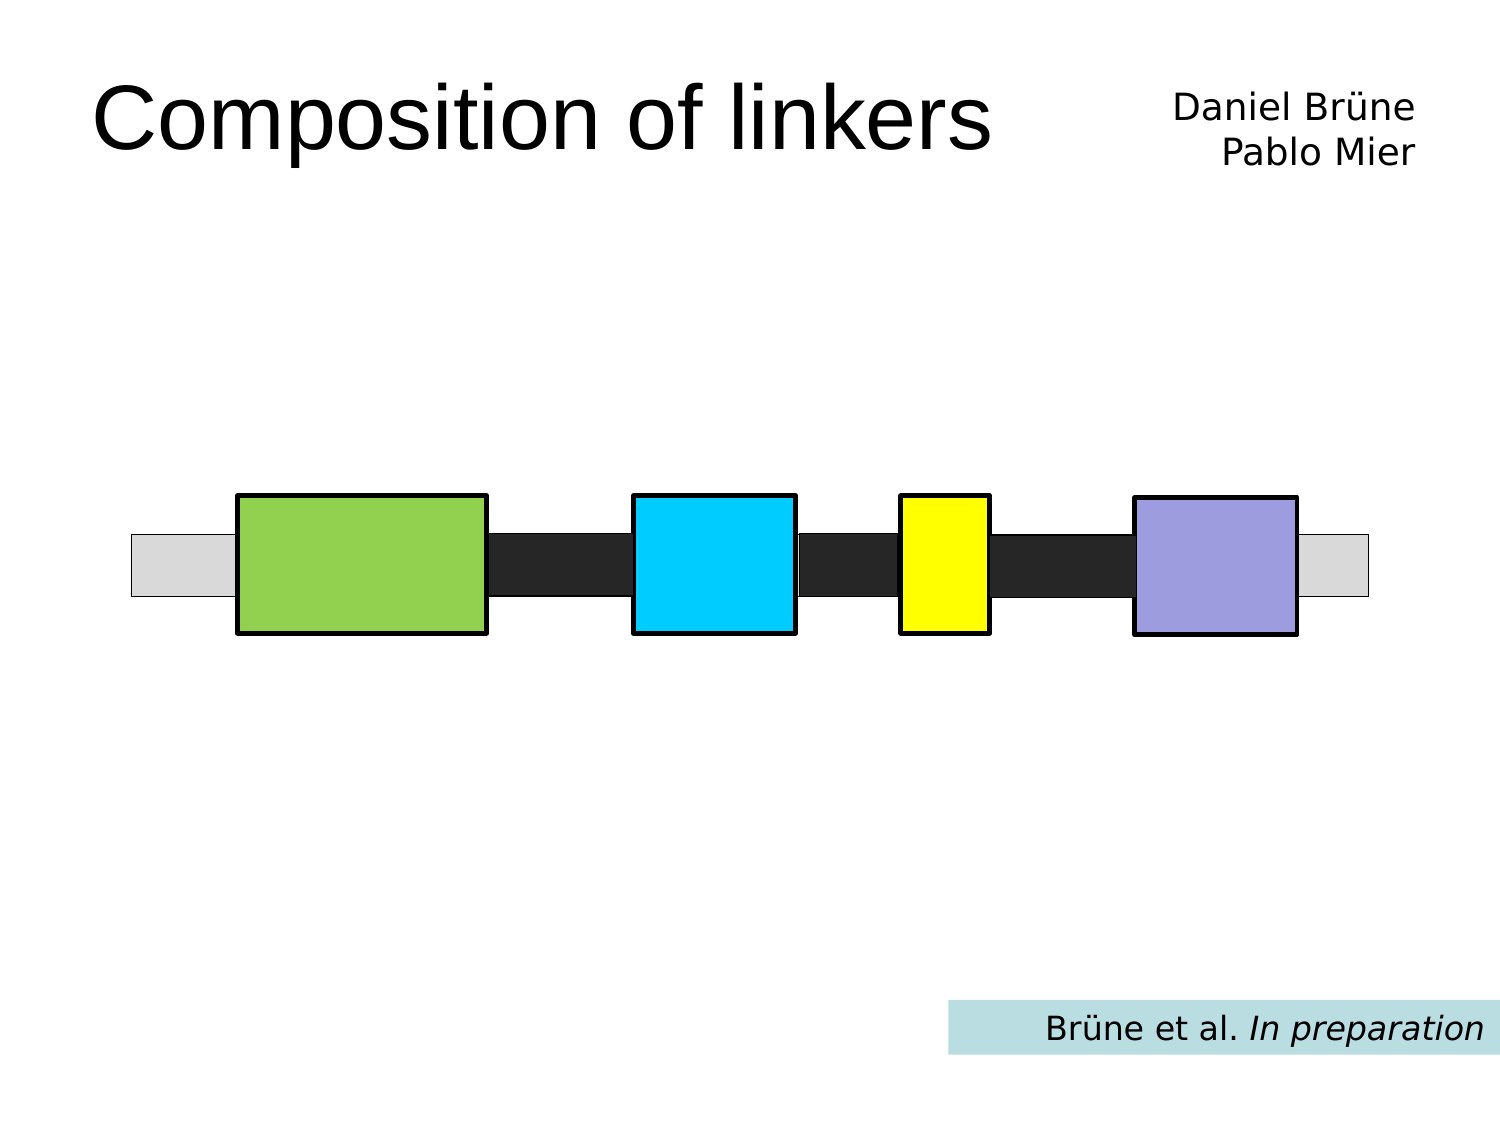

# Composition of linkers
Daniel Brüne
Pablo Mier

Brüne et al. In preparation